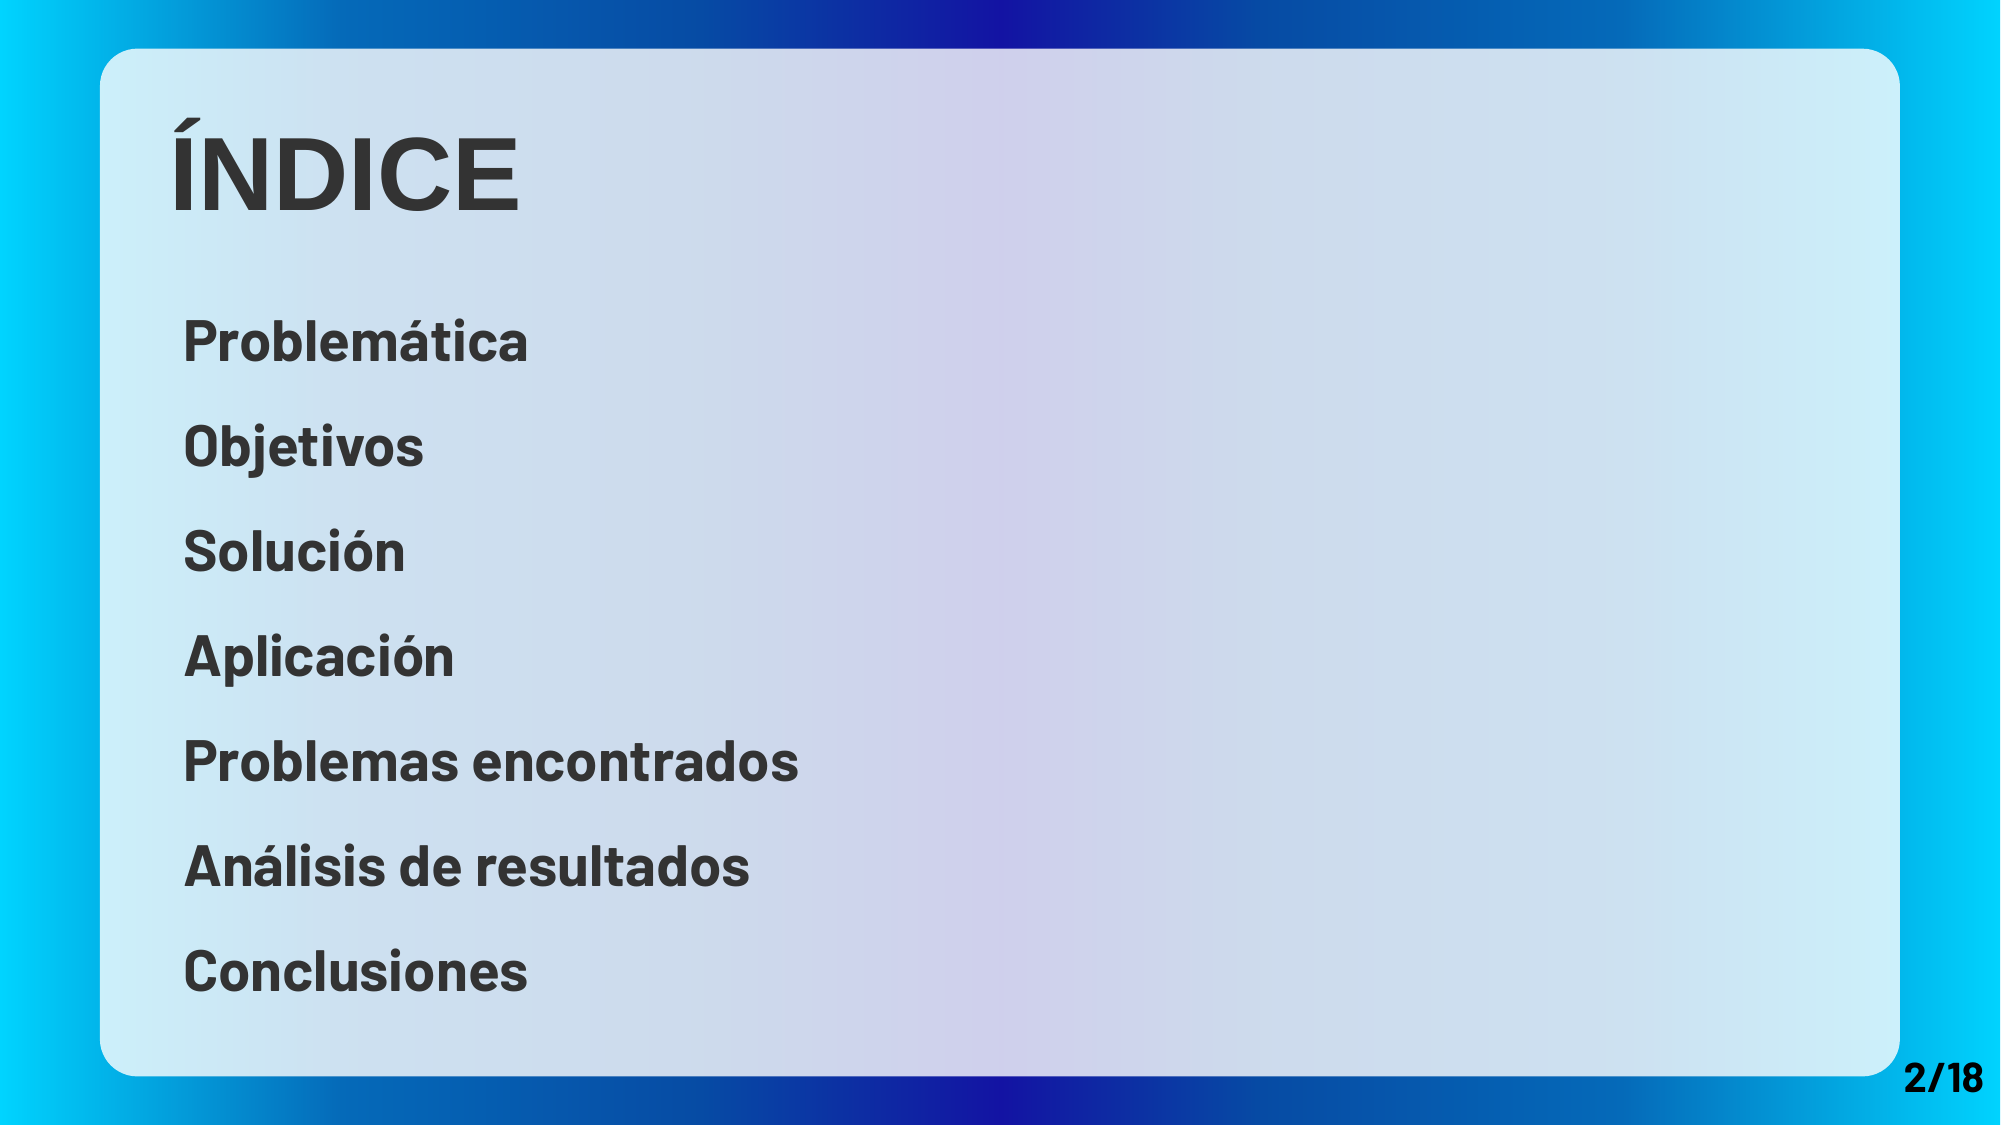

ÍNDICE
Problemática
Objetivos
Solución
Aplicación
Problemas encontrados
Análisis de resultados
Conclusiones
2/18